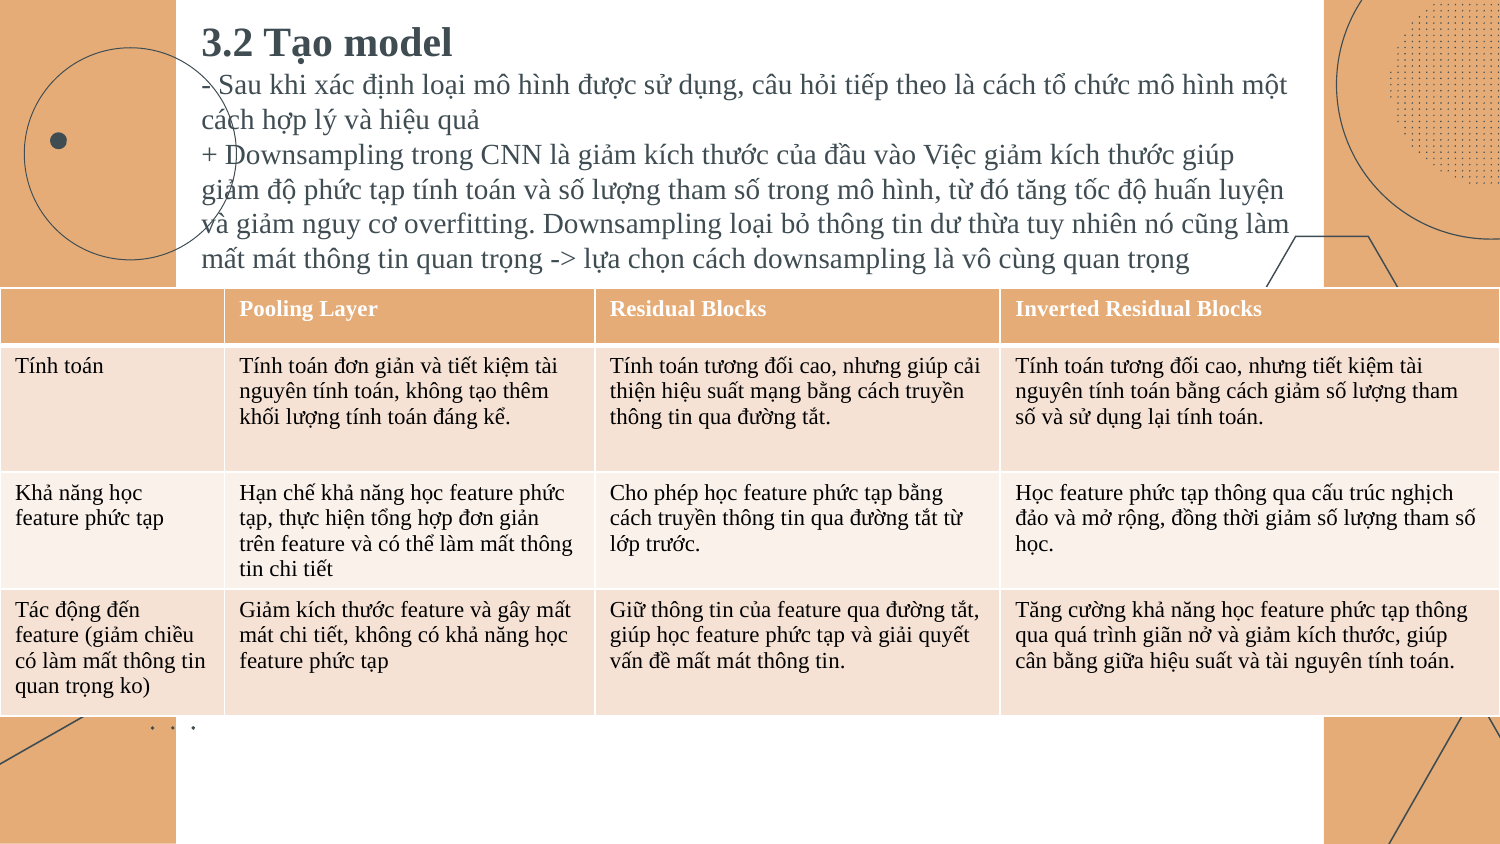

# 3.2 Tạo model - Sau khi xác định loại mô hình được sử dụng, câu hỏi tiếp theo là cách tổ chức mô hình một cách hợp lý và hiệu quả + Downsampling trong CNN là giảm kích thước của đầu vào Việc giảm kích thước giúp giảm độ phức tạp tính toán và số lượng tham số trong mô hình, từ đó tăng tốc độ huấn luyện và giảm nguy cơ overfitting. Downsampling loại bỏ thông tin dư thừa tuy nhiên nó cũng làm mất mát thông tin quan trọng -> lựa chọn cách downsampling là vô cùng quan trọng
|  | Pooling Layer | Residual Blocks | Inverted Residual Blocks |
| --- | --- | --- | --- |
| Tính toán | Tính toán đơn giản và tiết kiệm tài nguyên tính toán, không tạo thêm khối lượng tính toán đáng kể. | Tính toán tương đối cao, nhưng giúp cải thiện hiệu suất mạng bằng cách truyền thông tin qua đường tắt. | Tính toán tương đối cao, nhưng tiết kiệm tài nguyên tính toán bằng cách giảm số lượng tham số và sử dụng lại tính toán. |
| Khả năng học feature phức tạp | Hạn chế khả năng học feature phức tạp, thực hiện tổng hợp đơn giản trên feature và có thể làm mất thông tin chi tiết | Cho phép học feature phức tạp bằng cách truyền thông tin qua đường tắt từ lớp trước. | Học feature phức tạp thông qua cấu trúc nghịch đảo và mở rộng, đồng thời giảm số lượng tham số học. |
| Tác động đến feature (giảm chiều có làm mất thông tin quan trọng ko) | Giảm kích thước feature và gây mất mát chi tiết, không có khả năng học feature phức tạp | Giữ thông tin của feature qua đường tắt, giúp học feature phức tạp và giải quyết vấn đề mất mát thông tin. | Tăng cường khả năng học feature phức tạp thông qua quá trình giãn nở và giảm kích thước, giúp cân bằng giữa hiệu suất và tài nguyên tính toán. |